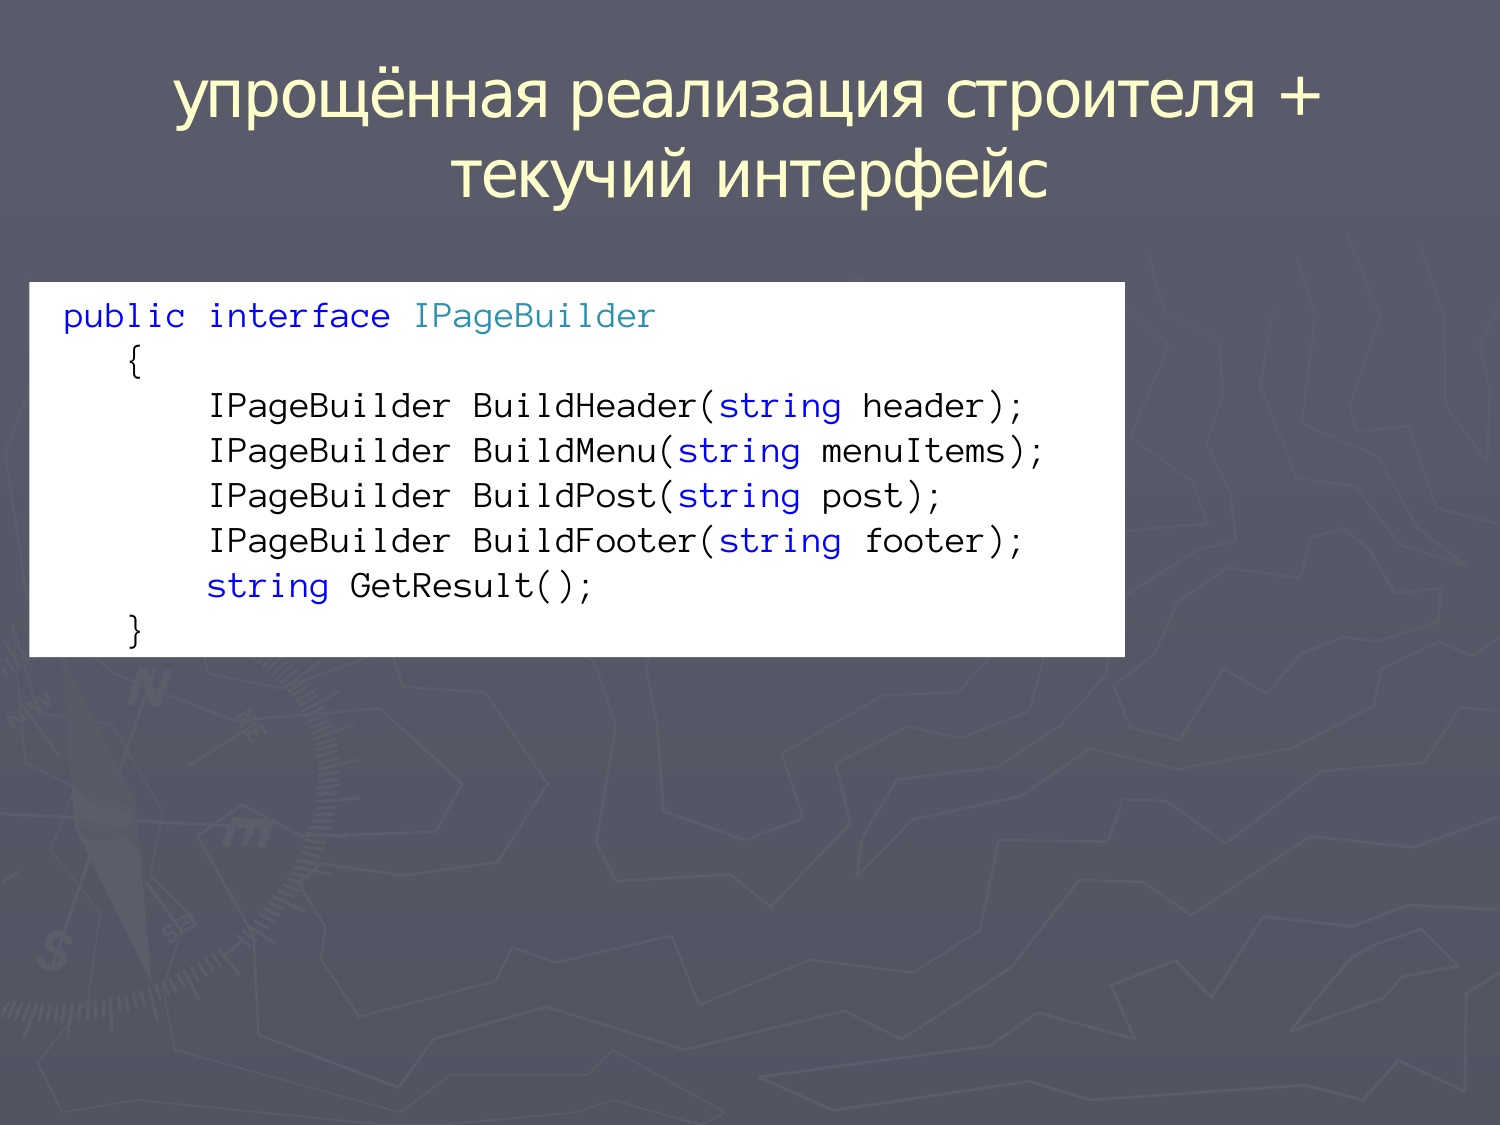

# упрощённая реализация строителя + текучий интерфейс

 public interface IPageBuilder
    {
        IPageBuilder BuildHeader(string header);
        IPageBuilder BuildMenu(string menuItems);
        IPageBuilder BuildPost(string post);
        IPageBuilder BuildFooter(string footer);
        string GetResult();
    }